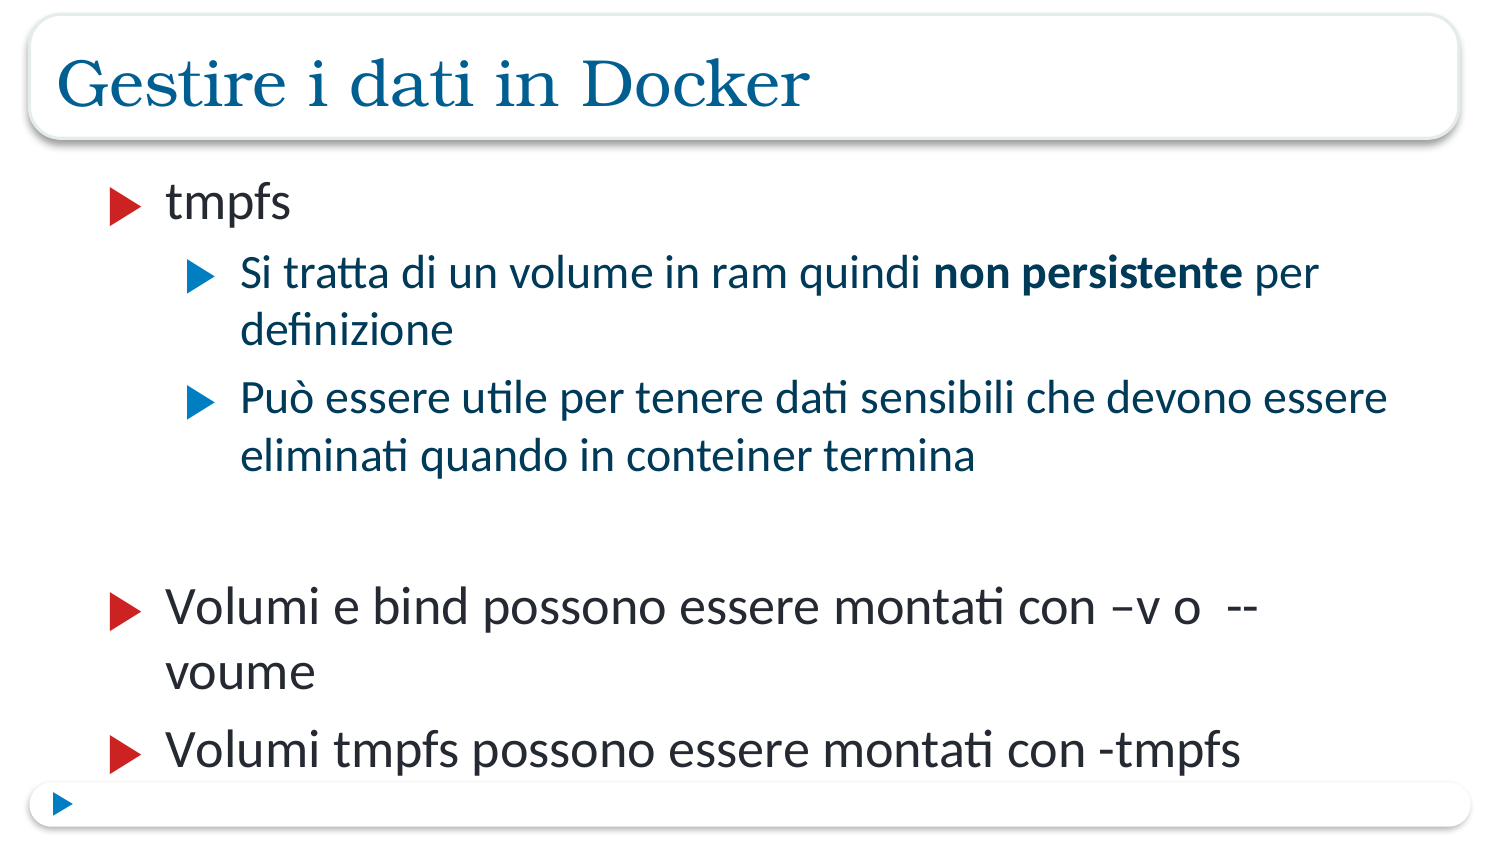

# Gestire i dati in Docker
tmpfs
Si tratta di un volume in ram quindi non persistente per definizione
Può essere utile per tenere dati sensibili che devono essere eliminati quando in conteiner termina

Volumi e bind possono essere montati con –v o  --voume
Volumi tmpfs possono essere montati con -tmpfs